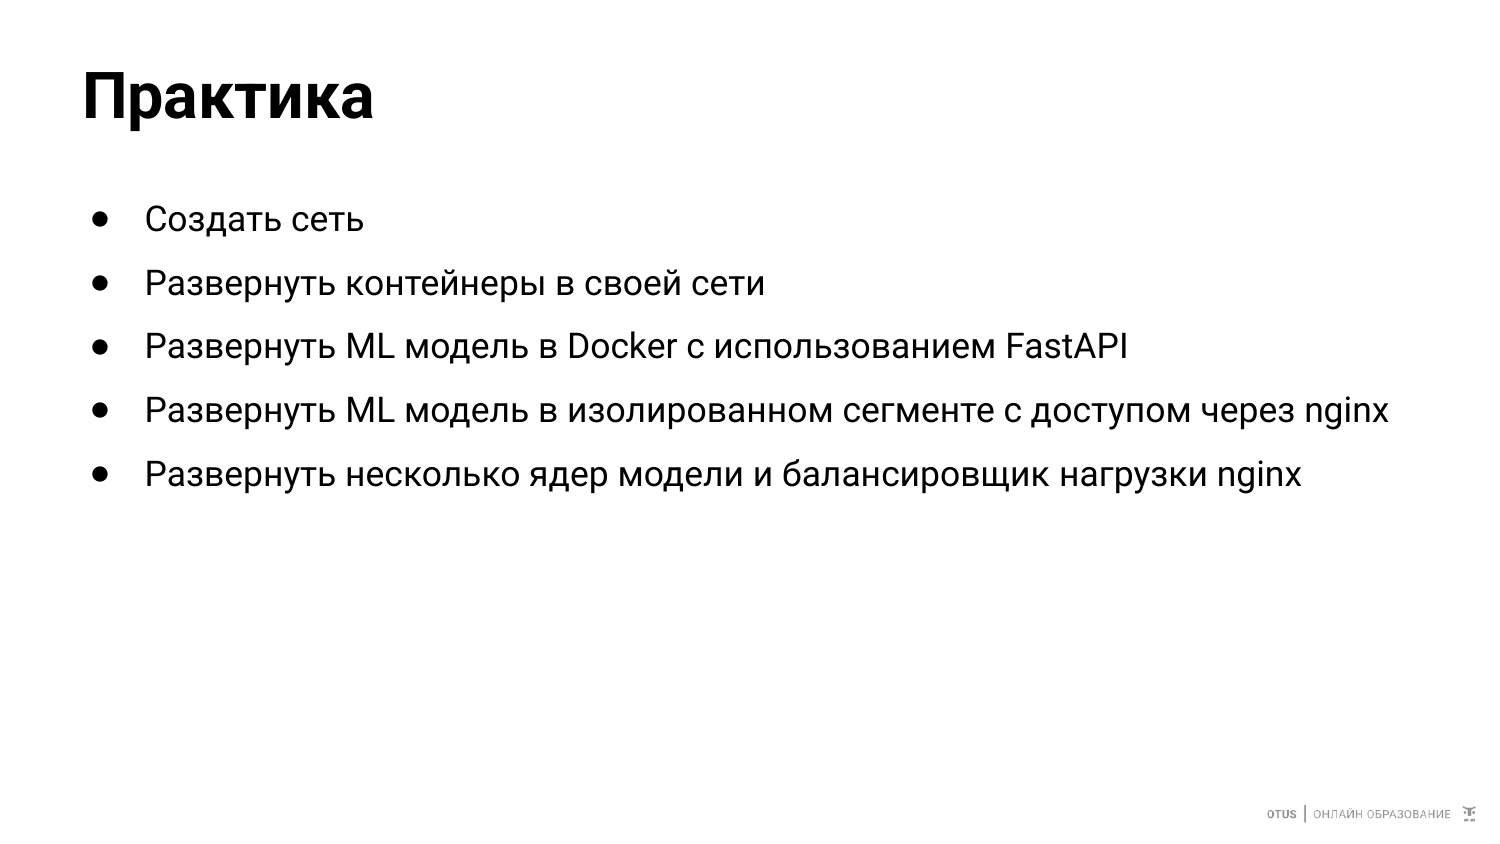

# Практика
Создать сеть
Развернуть контейнеры в своей сети
Развернуть ML модель в Docker с использованием FastAPI
Развернуть ML модель в изолированном сегменте с доступом через nginx
Развернуть несколько ядер модели и балансировщик нагрузки nginx